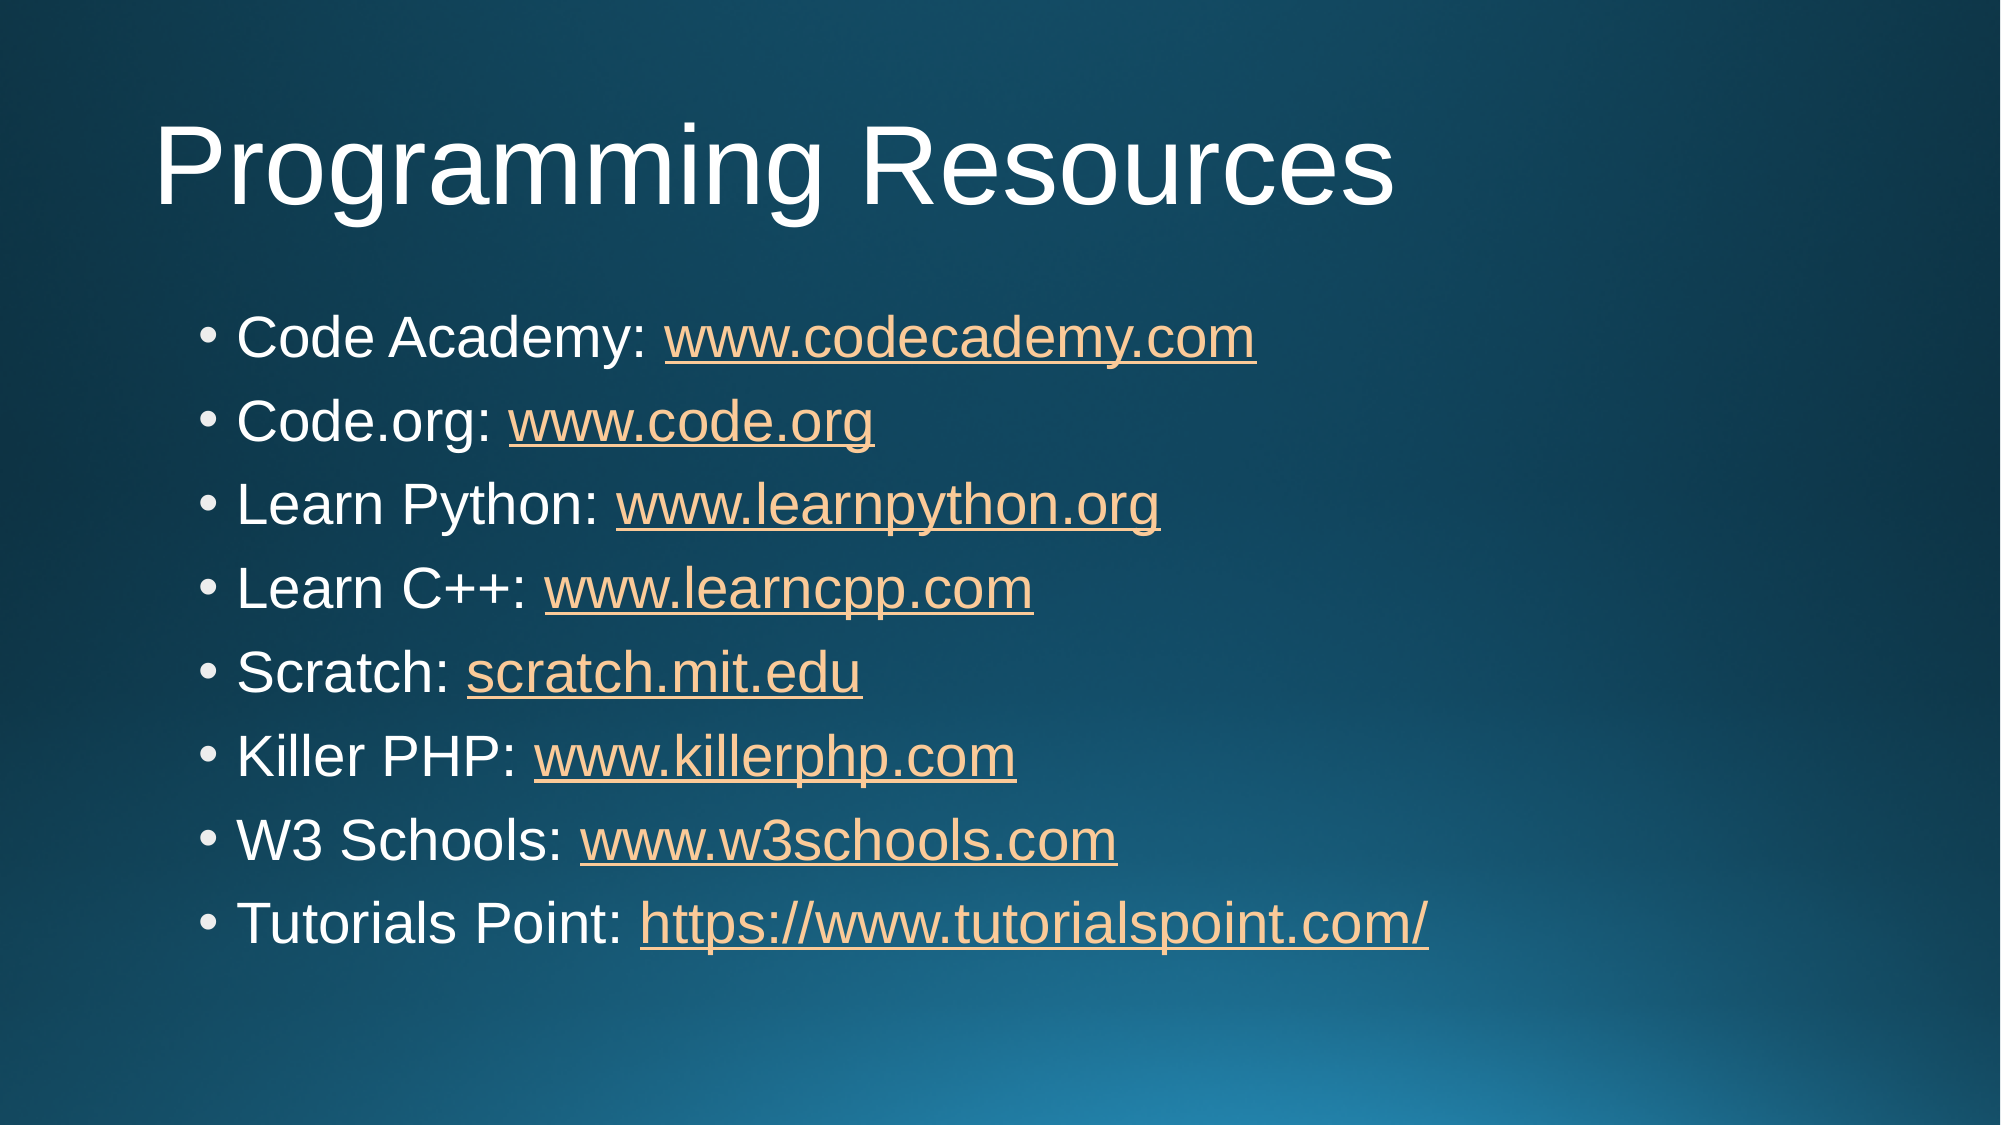

# Programming Resources
Code Academy: www.codecademy.com
Code.org: www.code.org
Learn Python: www.learnpython.org
Learn C++: www.learncpp.com
Scratch: scratch.mit.edu
Killer PHP: www.killerphp.com
W3 Schools: www.w3schools.com
Tutorials Point: https://www.tutorialspoint.com/